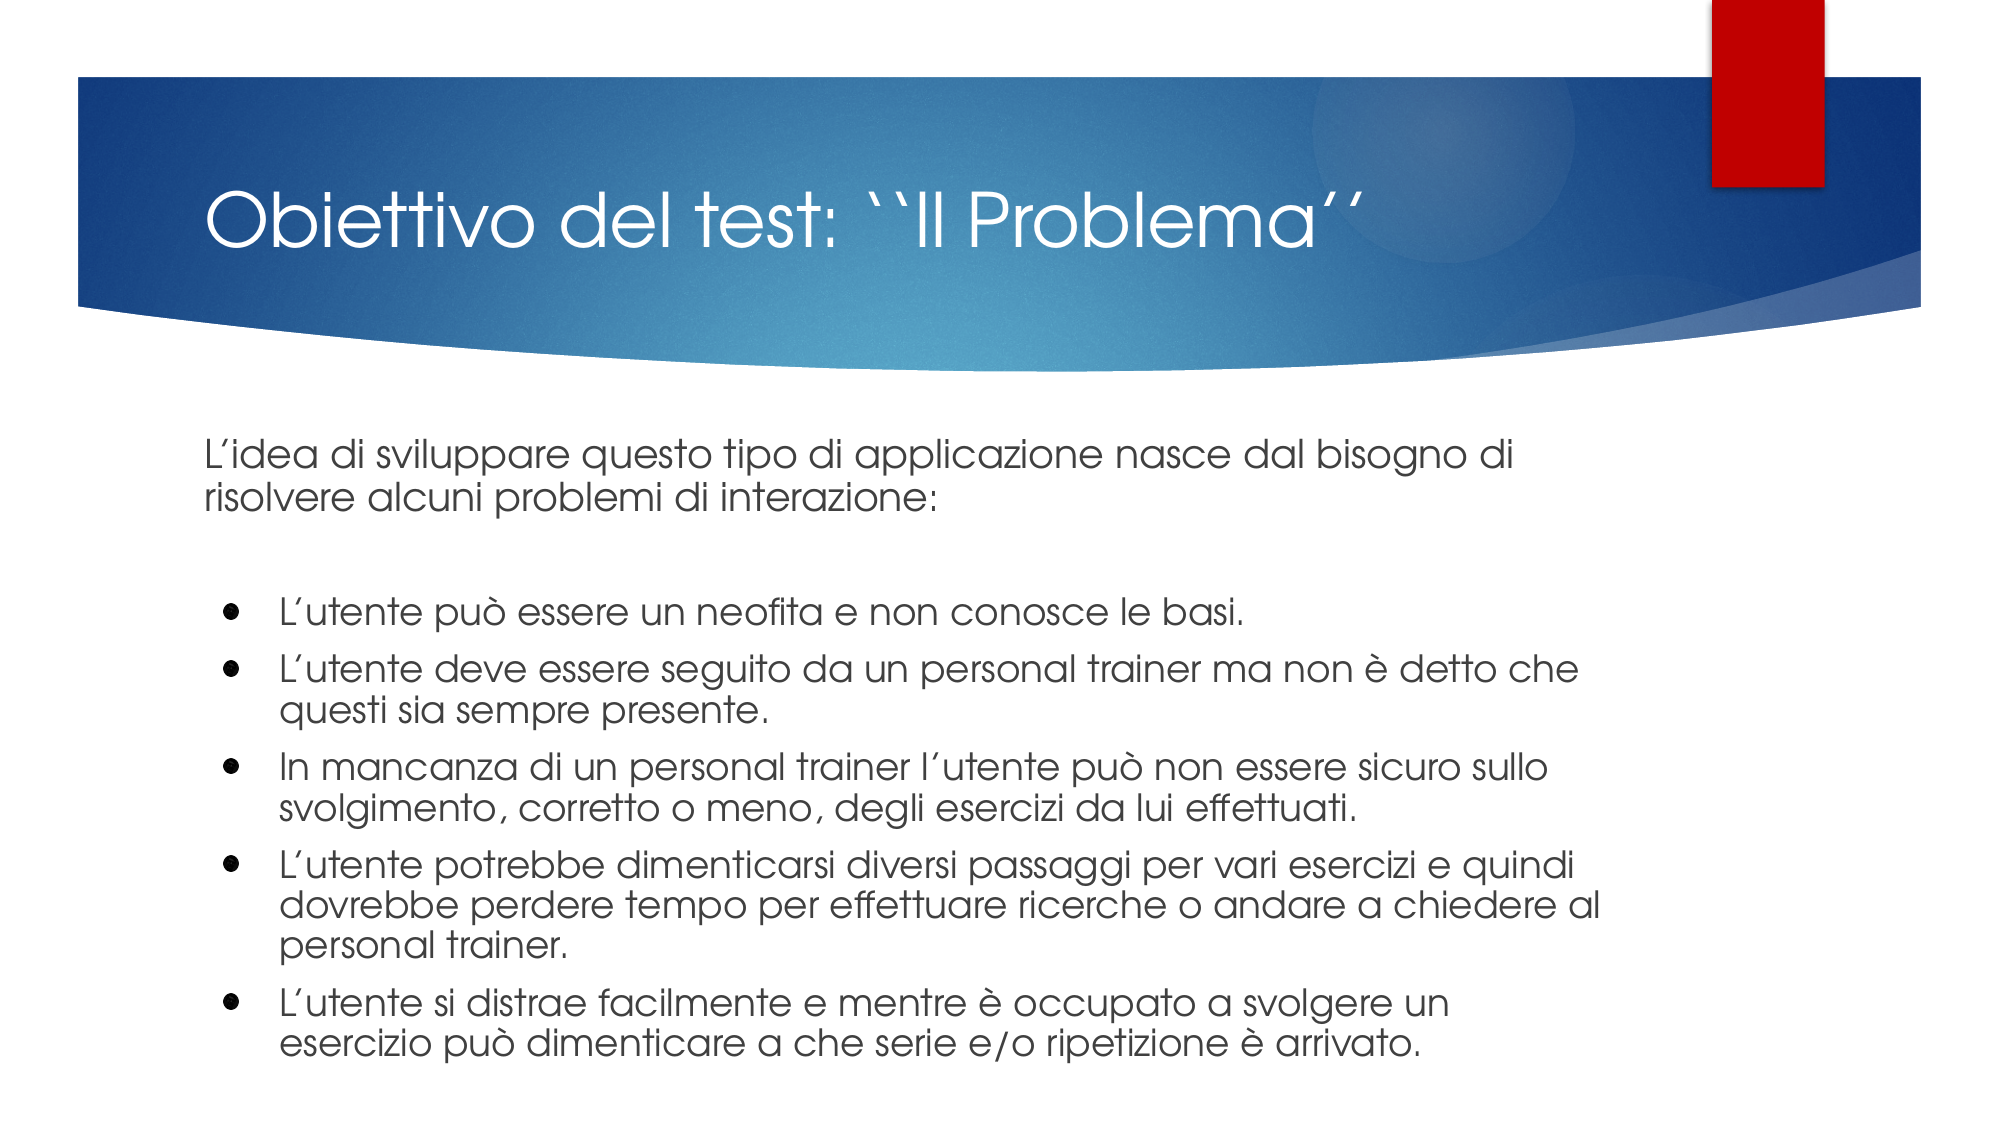

# Obiettivo del test: ‘‘Il Problema’’
L’idea di sviluppare questo tipo di applicazione nasce dal bisogno di
risolvere alcuni problemi di interazione:

L’utente può essere un neofita e non conosce le basi.
L’utente deve essere seguito da un personal trainer ma non è detto che questi sia sempre presente.
In mancanza di un personal trainer l’utente può non essere sicuro sullo svolgimento, corretto o meno, degli esercizi da lui effettuati.
L’utente potrebbe dimenticarsi diversi passaggi per vari esercizi e quindi dovrebbe perdere tempo per effettuare ricerche o andare a chiedere al personal trainer.
L’utente si distrae facilmente e mentre è occupato a svolgere un esercizio può dimenticare a che serie e/o ripetizione è arrivato.